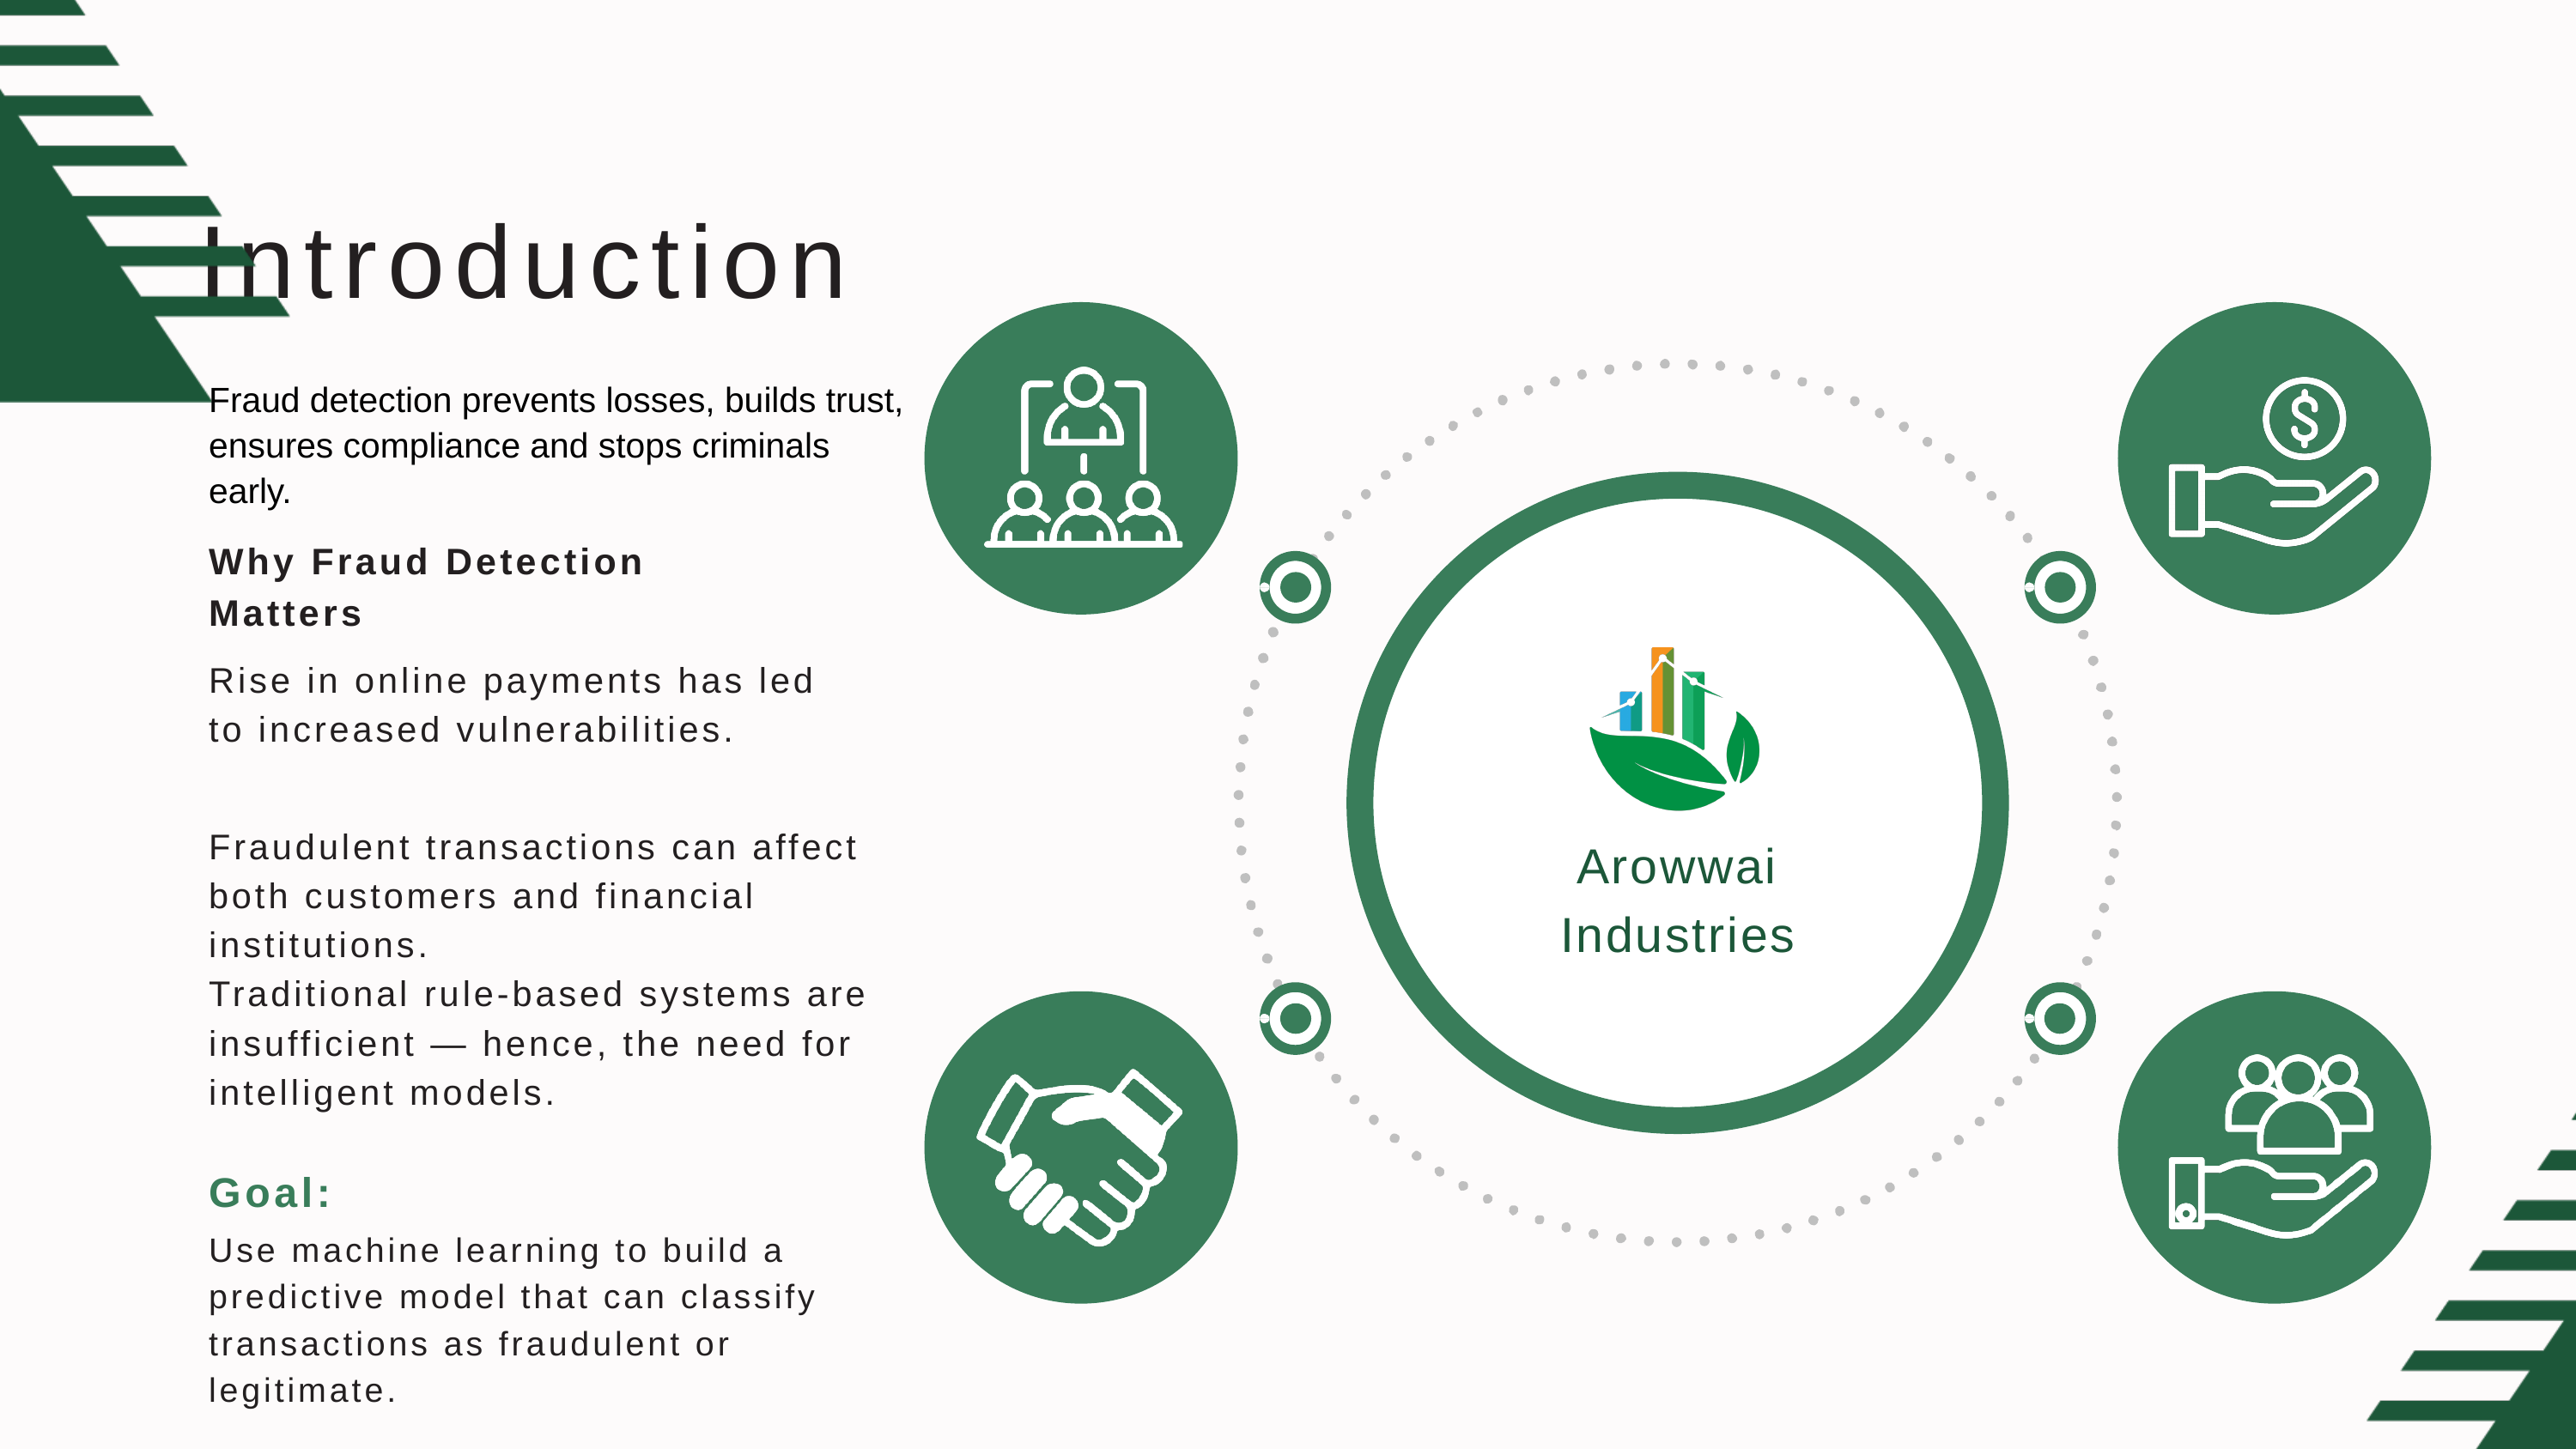

Introduction

Fraud detection prevents losses, builds trust, ensures compliance and stops criminals early.

Why Fraud Detection Matters

Rise in online payments has led to increased vulnerabilities.
Fraudulent transactions can affect both customers and financial institutions.
Traditional rule-based systems are insufficient — hence, the need for intelligent models.

Arowwai Industries

Goal:
Use machine learning to build a predictive model that can classify transactions as fraudulent or legitimate.